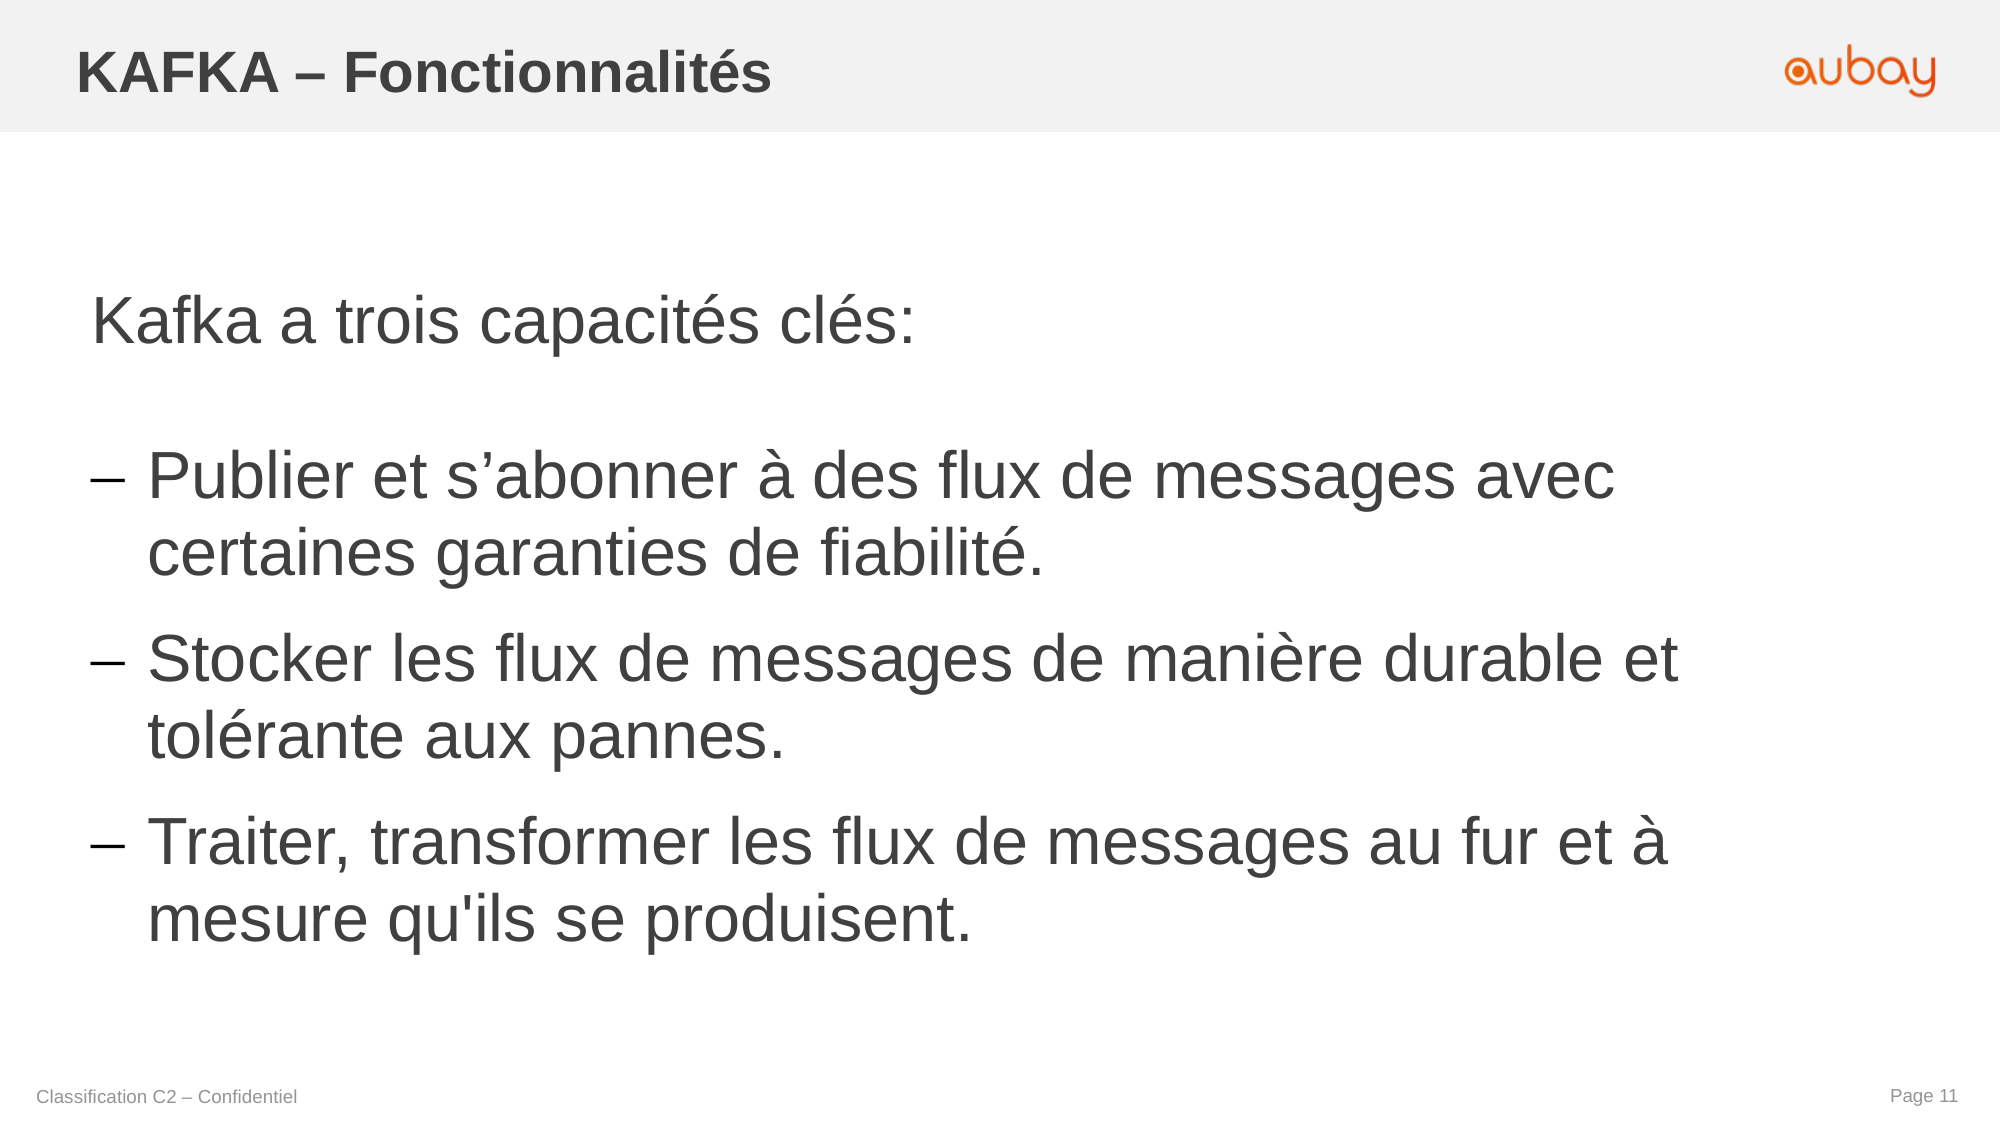

KAFKA – Fonctionnalités

Kafka a trois capacités clés:

Publier et s’abonner à des flux de messages avec certaines garanties de fiabilité.
Stocker les flux de messages de manière durable et tolérante aux pannes.
Traiter, transformer les flux de messages au fur et à mesure qu'ils se produisent.